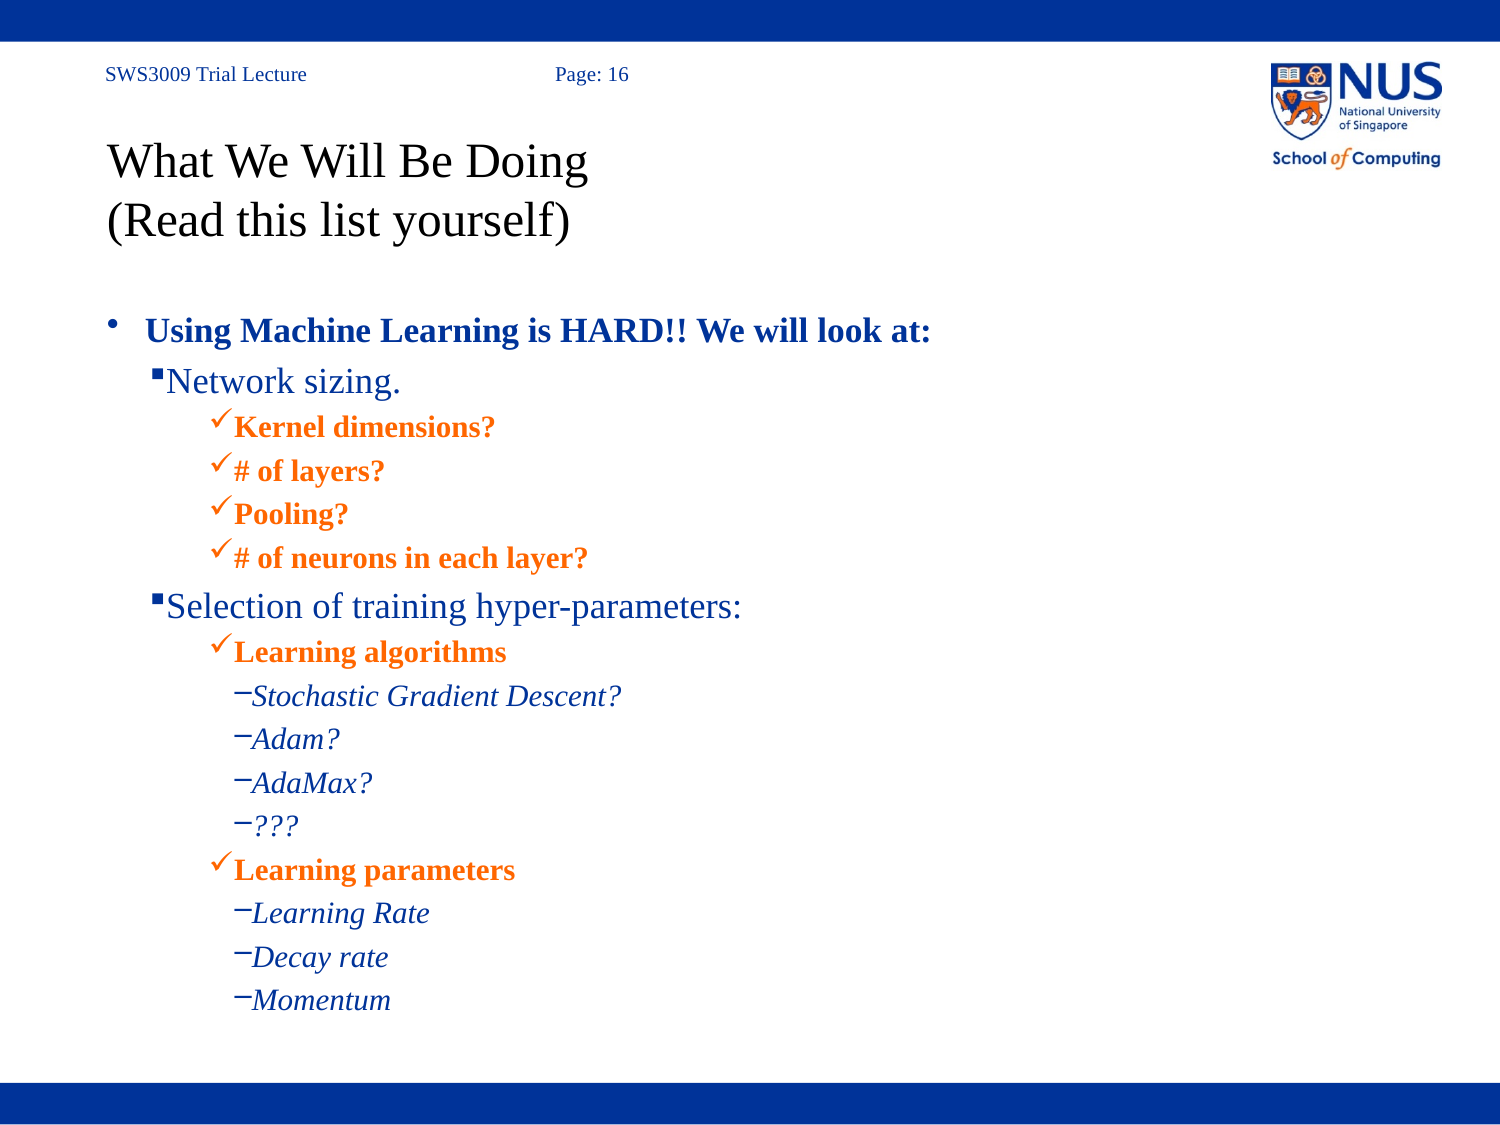

# What We Will Be Doing (Read this list yourself)
Using Machine Learning is HARD!! We will look at:
Network sizing.
Kernel dimensions?
# of layers?
Pooling?
# of neurons in each layer?
Selection of training hyper-parameters:
Learning algorithms
Stochastic Gradient Descent?
Adam?
AdaMax?
???
Learning parameters
Learning Rate
Decay rate
Momentum